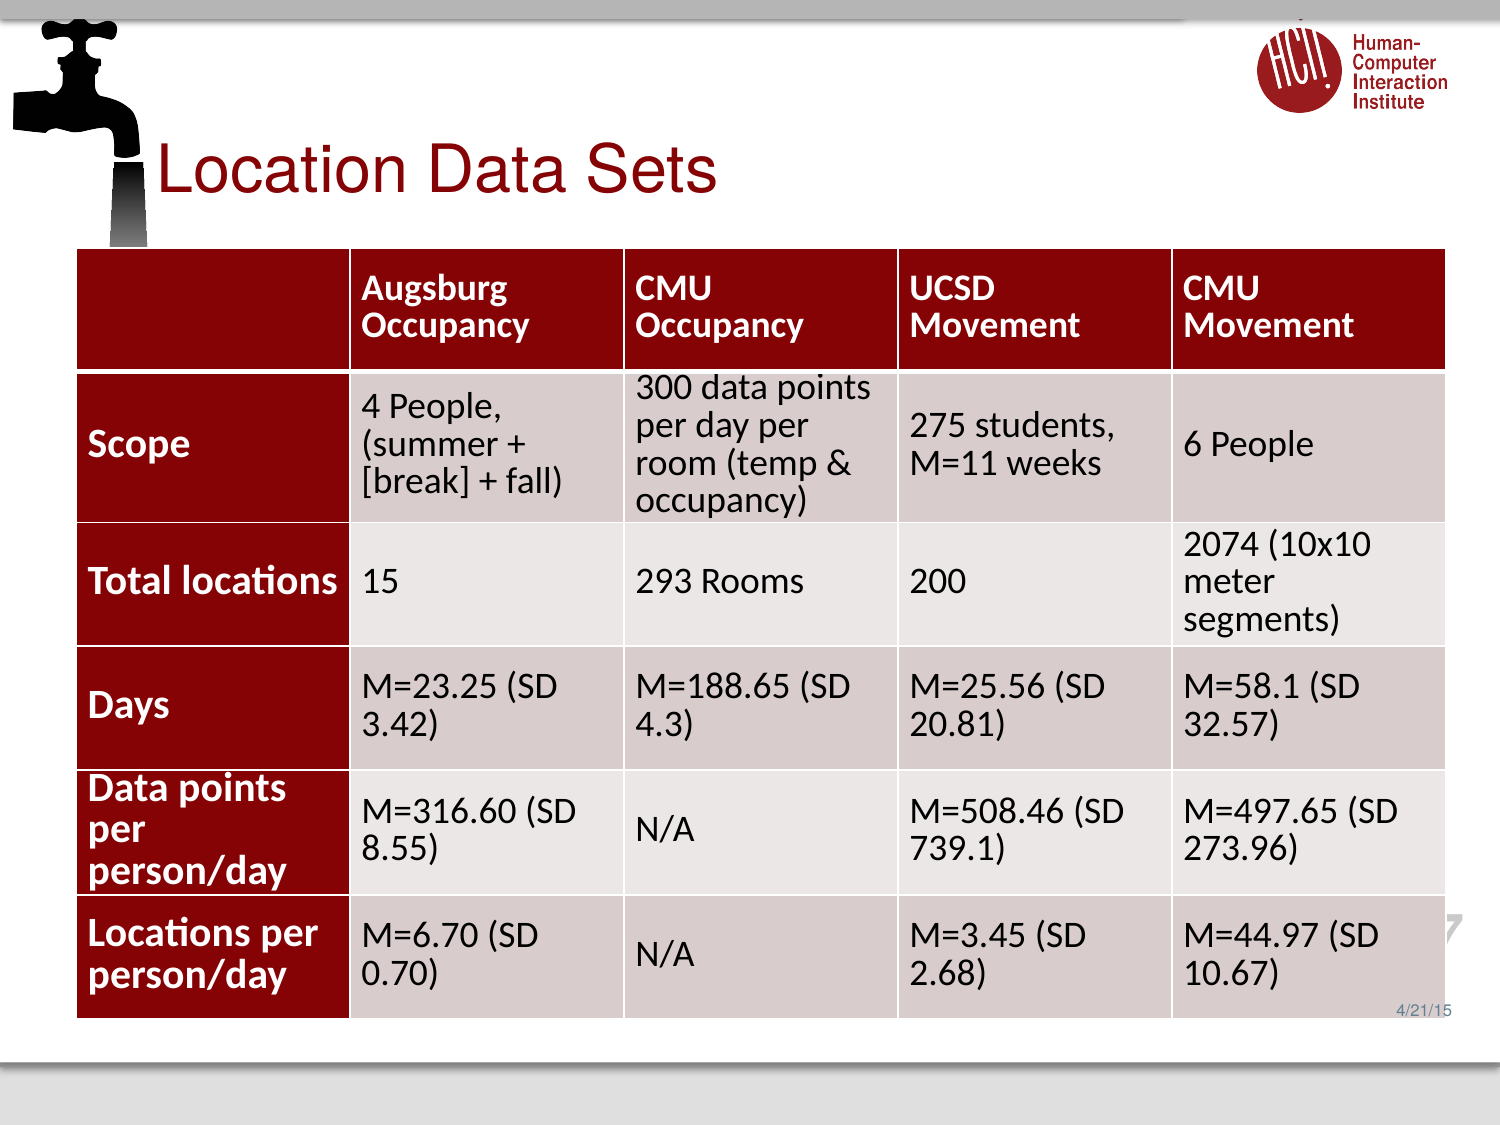

# Location Data Sets
|  | Augsburg Occupancy | CMU Occupancy | UCSD Movement | CMU Movement |
| --- | --- | --- | --- | --- |
| Scope | 4 People, (summer + [break] + fall) | 300 data points per day per room (temp & occupancy) | 275 students, M=11 weeks | 6 People |
| Total locations | 15 | 293 Rooms | 200 | 2074 (10x10 meter segments) |
| Days | M=23.25 (SD 3.42) | M=188.65 (SD 4.3) | M=25.56 (SD 20.81) | M=58.1 (SD 32.57) |
| Data points per person/day | M=316.60 (SD 8.55) | N/A | M=508.46 (SD 739.1) | M=497.65 (SD 273.96) |
| Locations per person/day | M=6.70 (SD 0.70) | N/A | M=3.45 (SD 2.68) | M=44.97 (SD 10.67) |
67
4/21/15